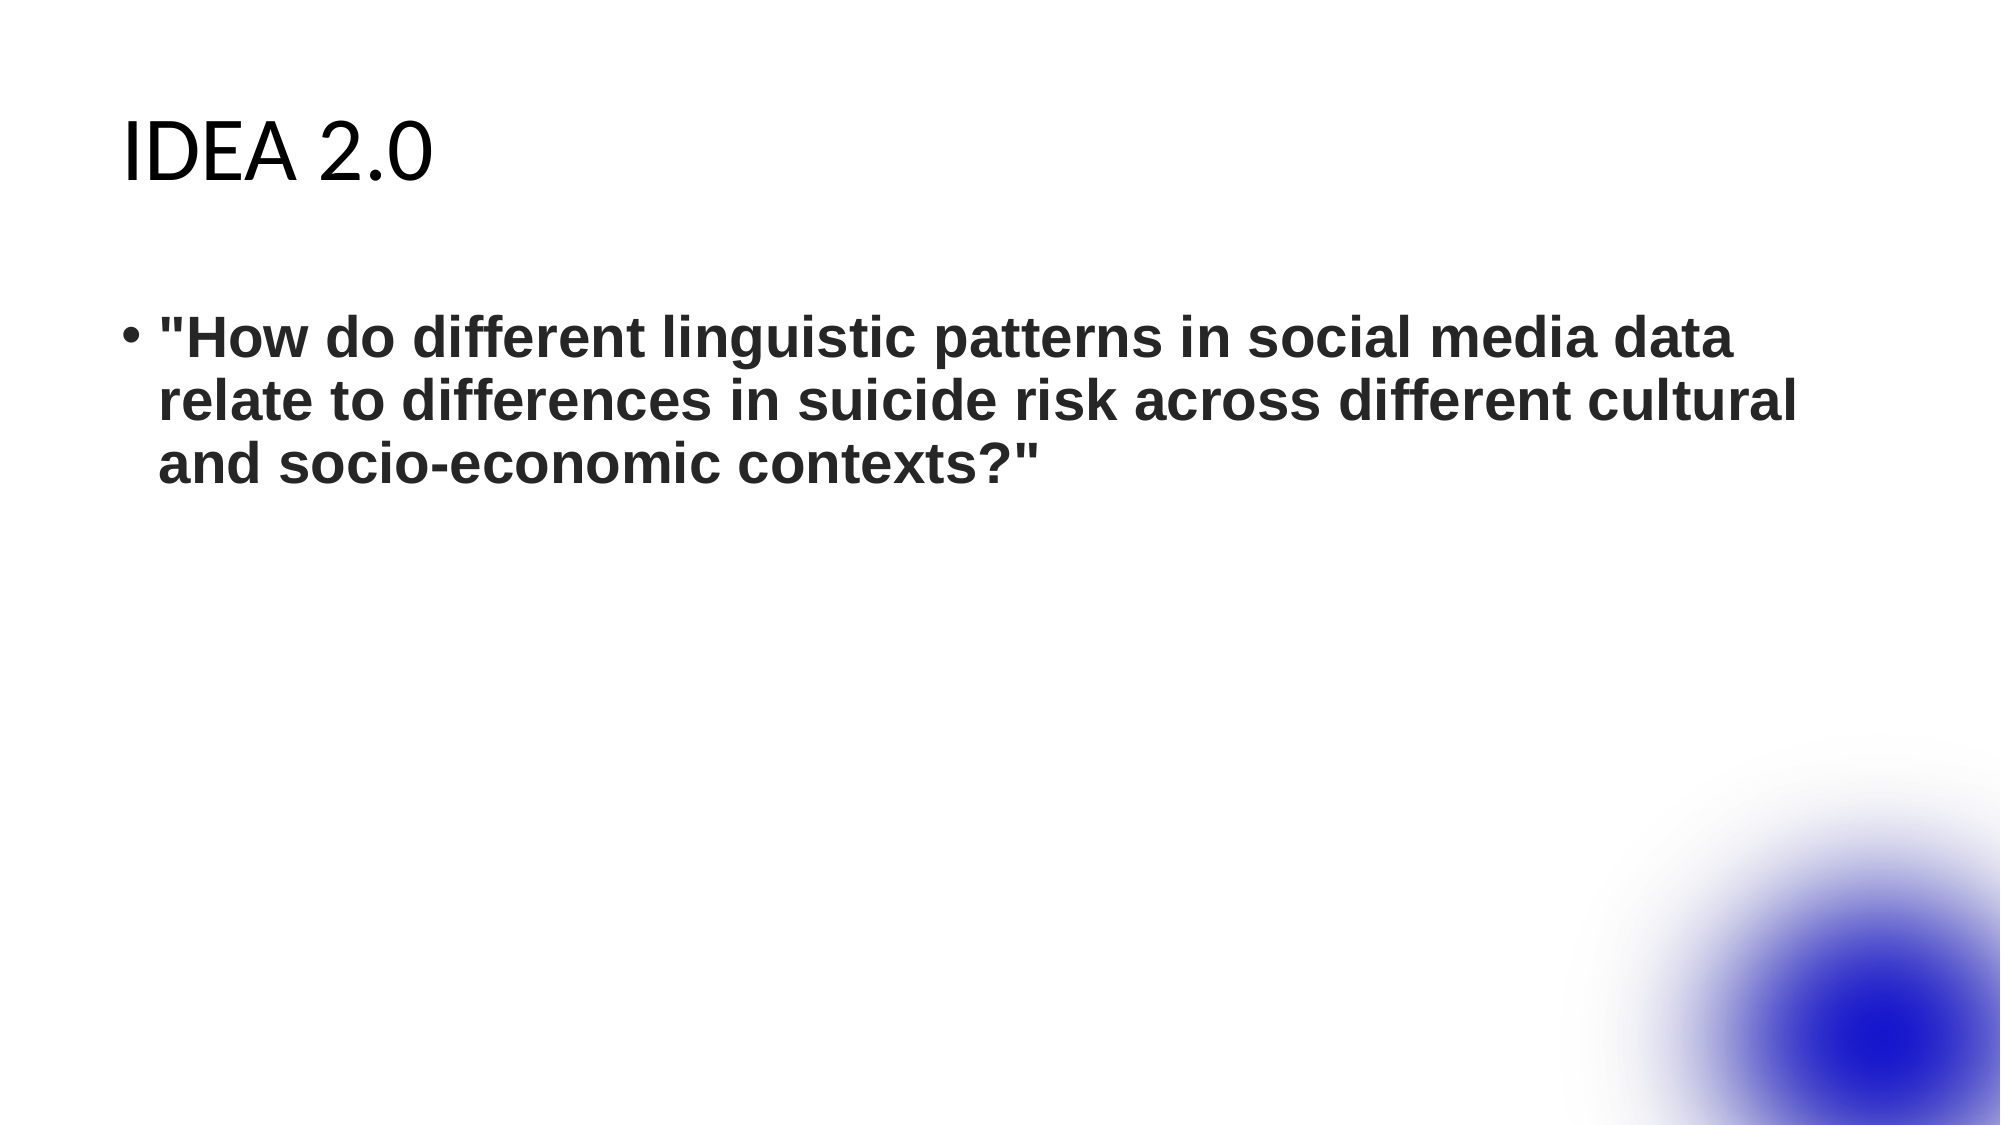

# IDEA 2.0
"How do different linguistic patterns in social media data relate to differences in suicide risk across different cultural and socio-economic contexts?"